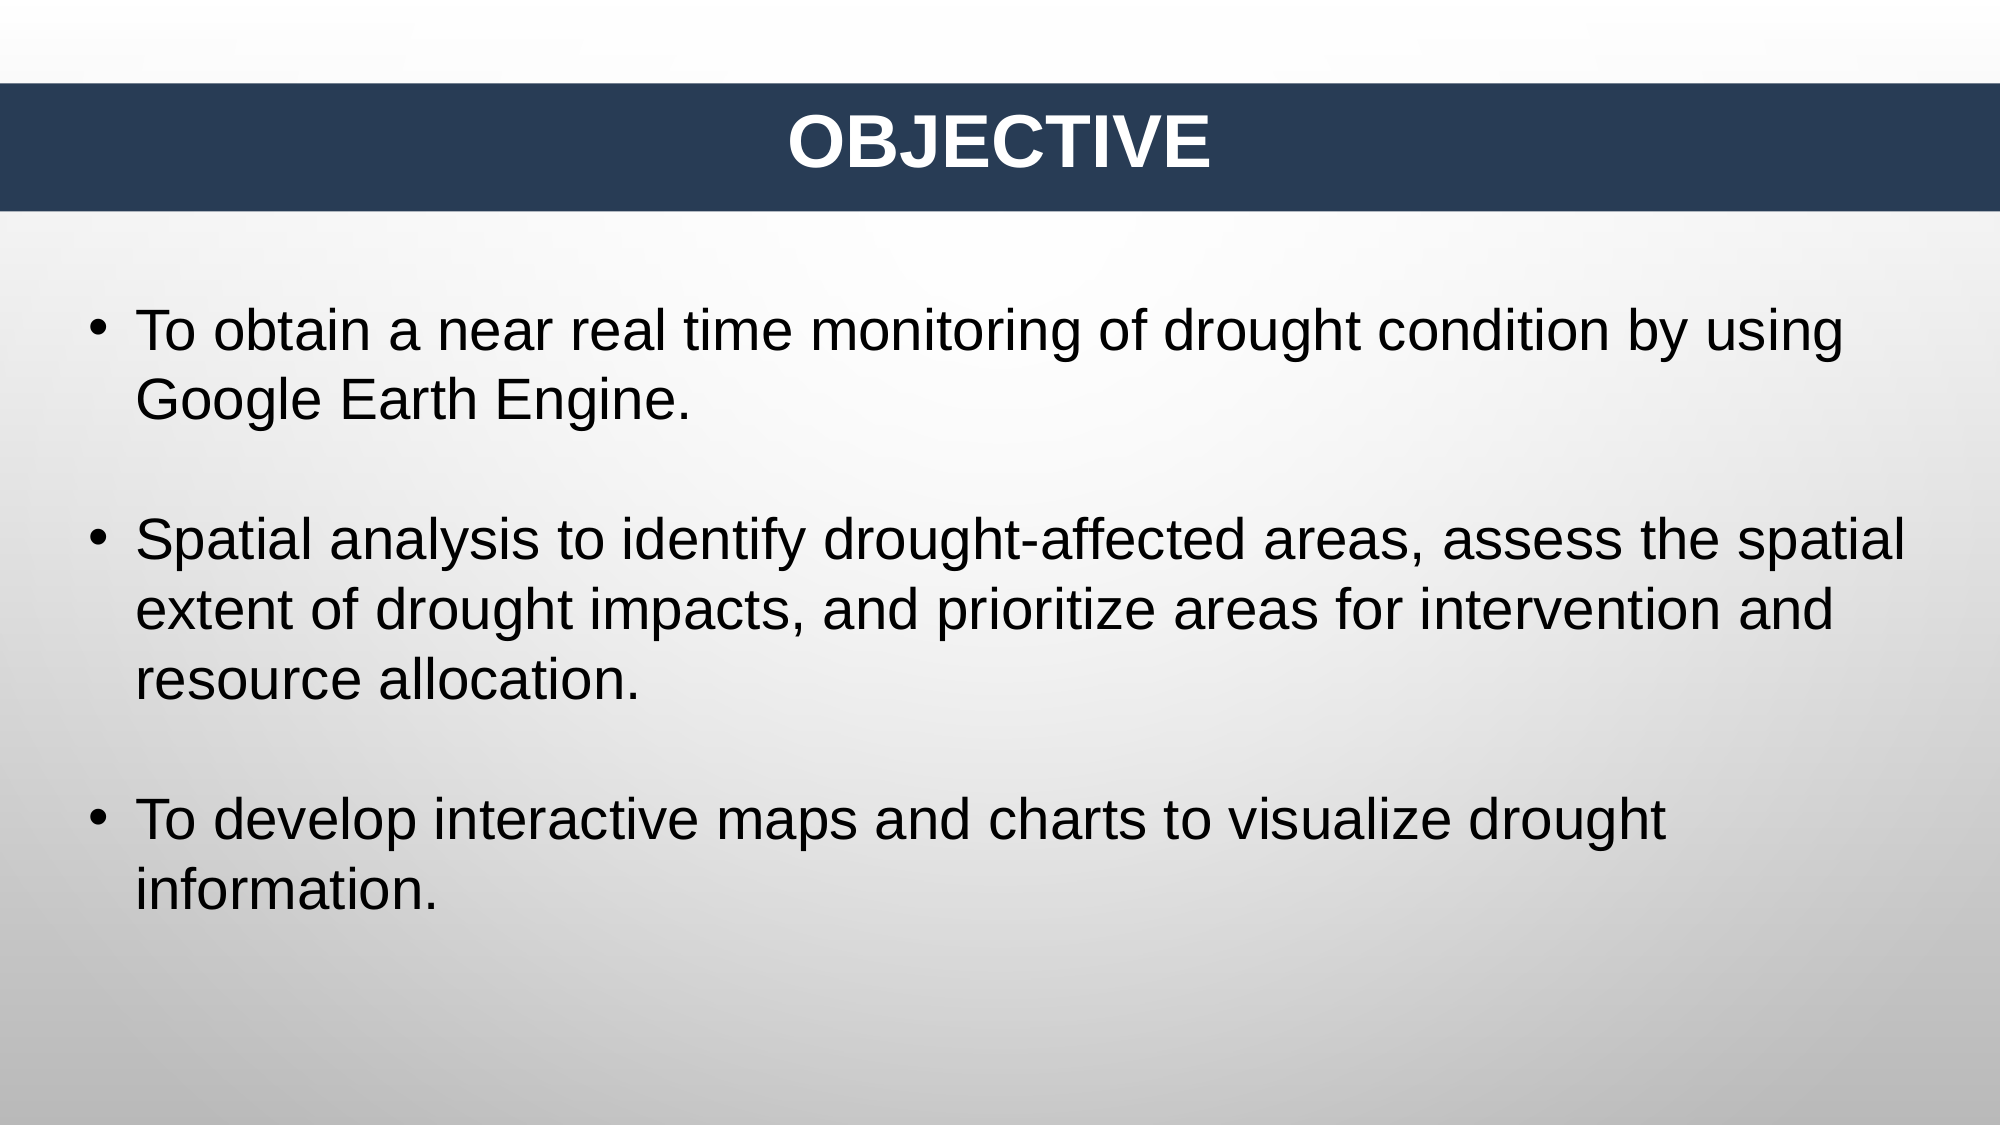

# objective

To obtain a near real time monitoring of drought condition by using Google Earth Engine.

Spatial analysis to identify drought-affected areas, assess the spatial extent of drought impacts, and prioritize areas for intervention and resource allocation.

To develop interactive maps and charts to visualize drought information.